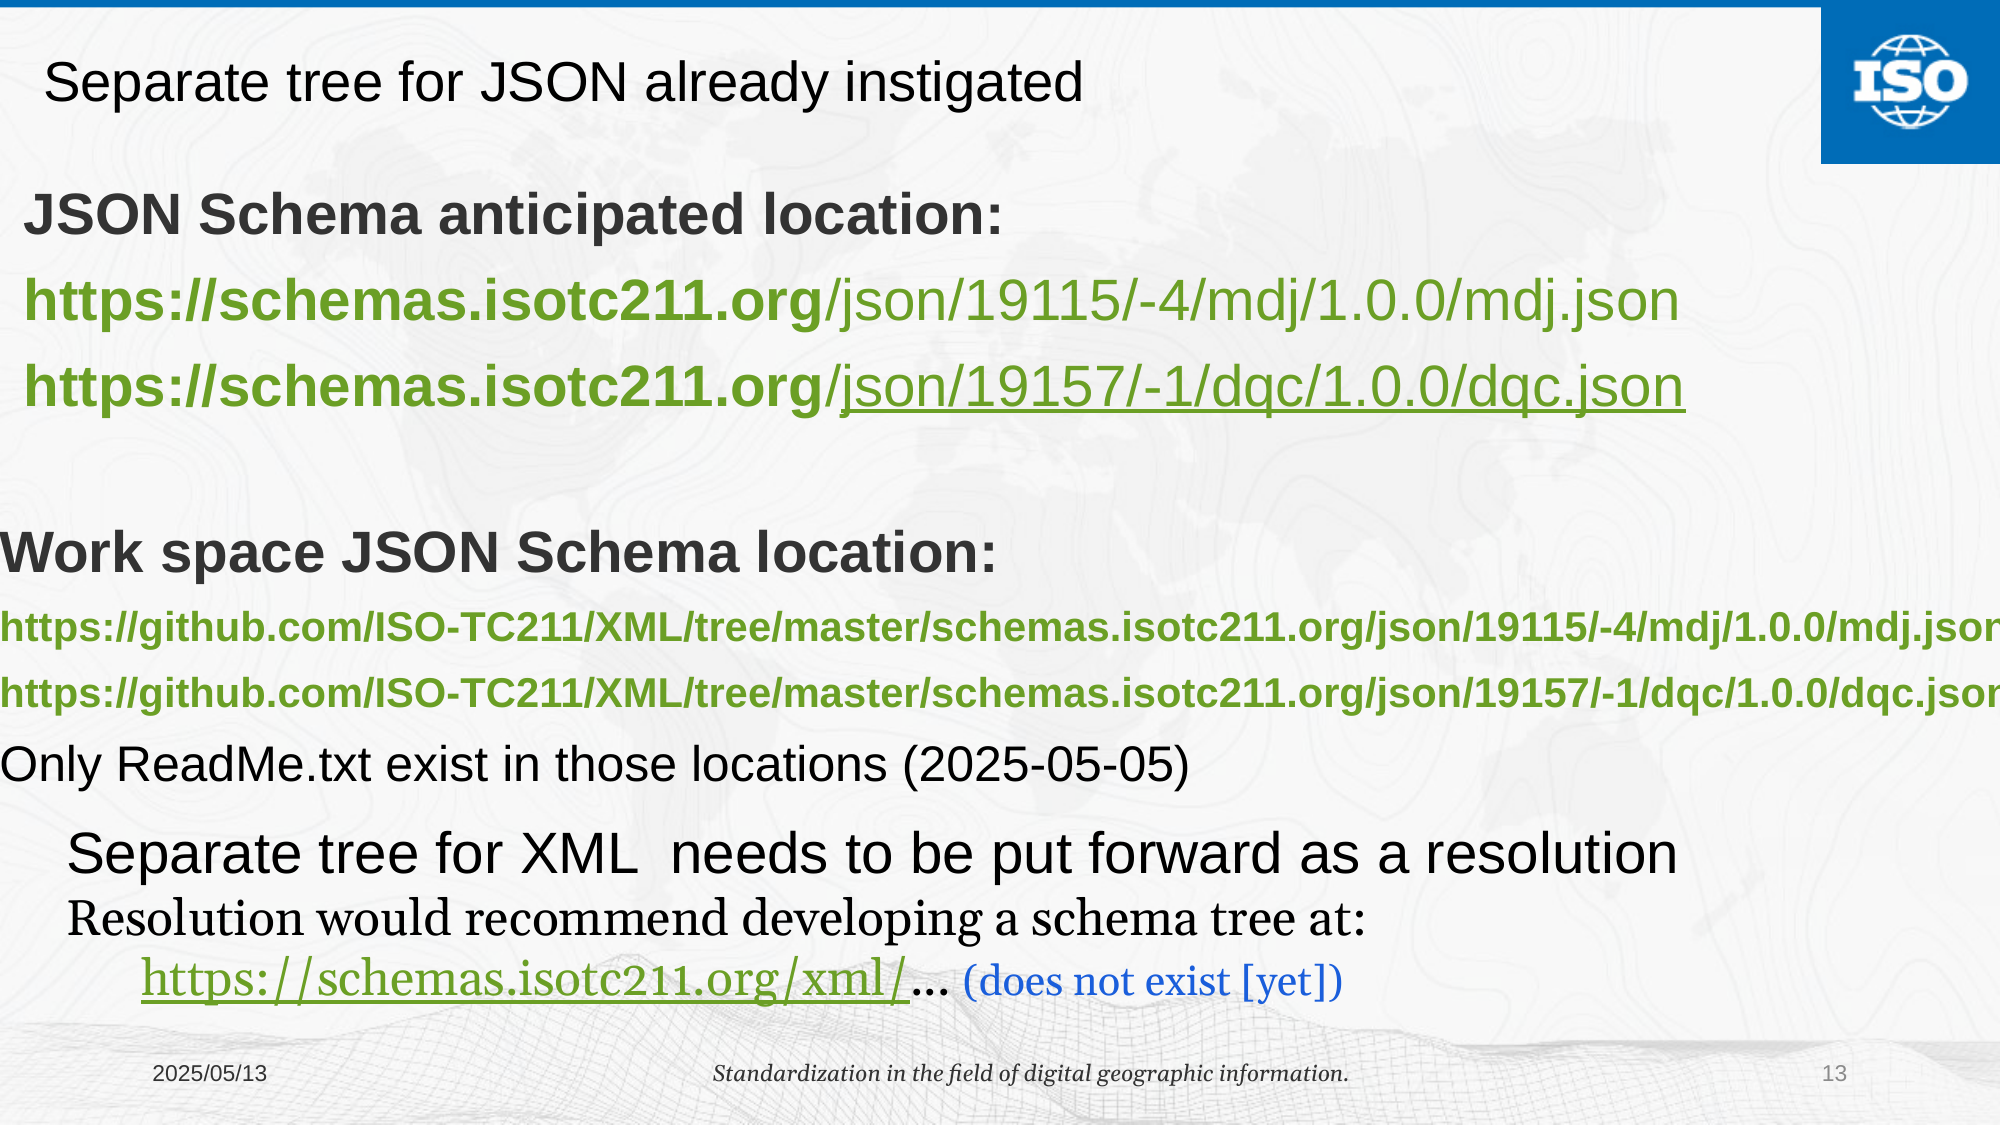

# Separate tree for JSON already instigated
JSON Schema anticipated location:
https://schemas.isotc211.org/json/19115/-4/mdj/1.0.0/mdj.json
https://schemas.isotc211.org/json/19157/-1/dqc/1.0.0/dqc.json
Work space JSON Schema location:
https://github.com/ISO-TC211/XML/tree/master/schemas.isotc211.org/json/19115/-4/mdj/1.0.0/mdj.json
https://github.com/ISO-TC211/XML/tree/master/schemas.isotc211.org/json/19157/-1/dqc/1.0.0/dqc.json
Only ReadMe.txt exist in those locations (2025-05-05)
Separate tree for XML  needs to be put forward as a resolution
Resolution would recommend developing a schema tree at:
https://schemas.isotc211.org/xml/... (does not exist [yet])
2025/05/13
Standardization in the field of digital geographic information.
13